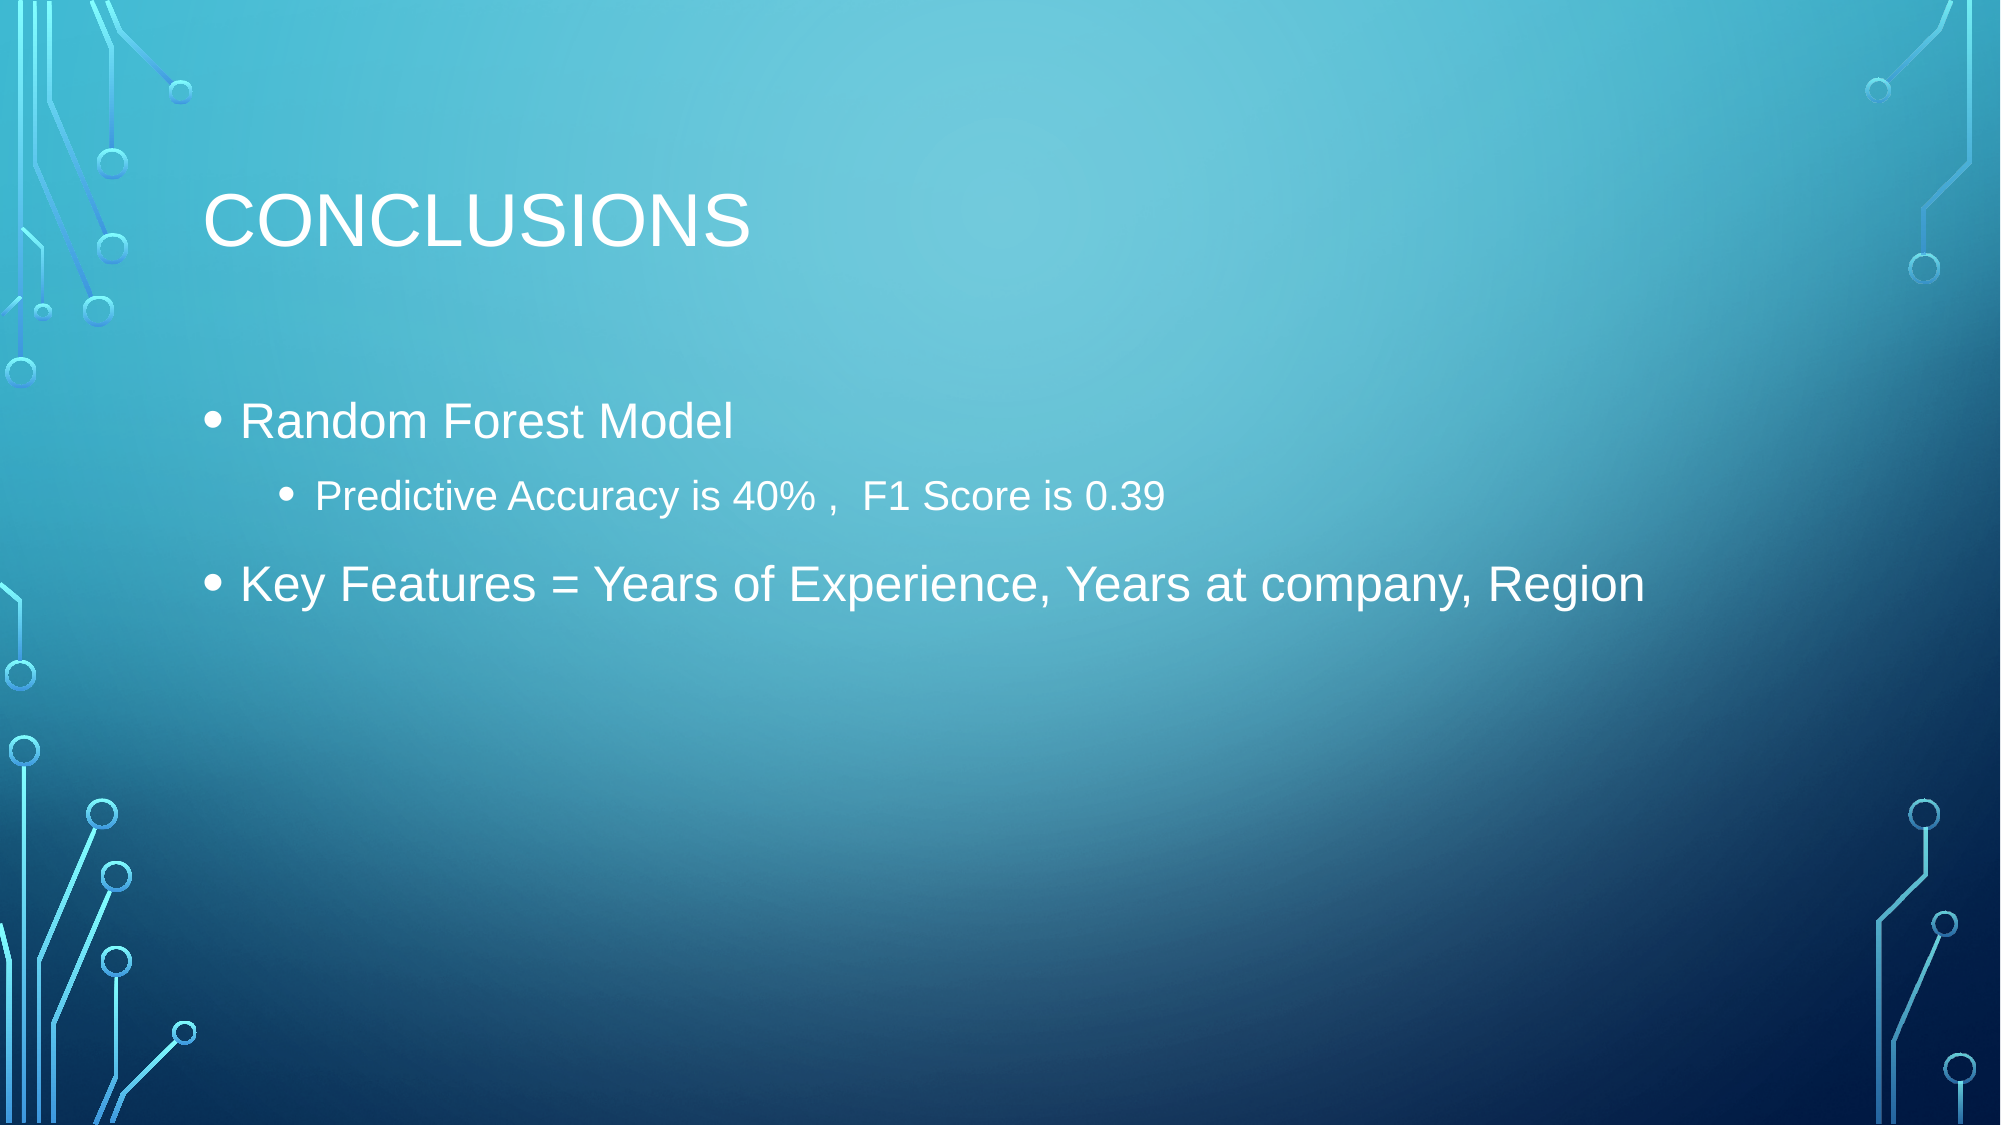

# ConCLUSIONS
Random Forest Model
Predictive Accuracy is 40% ,  F1 Score is 0.39
Key Features = Years of Experience, Years at company, Region